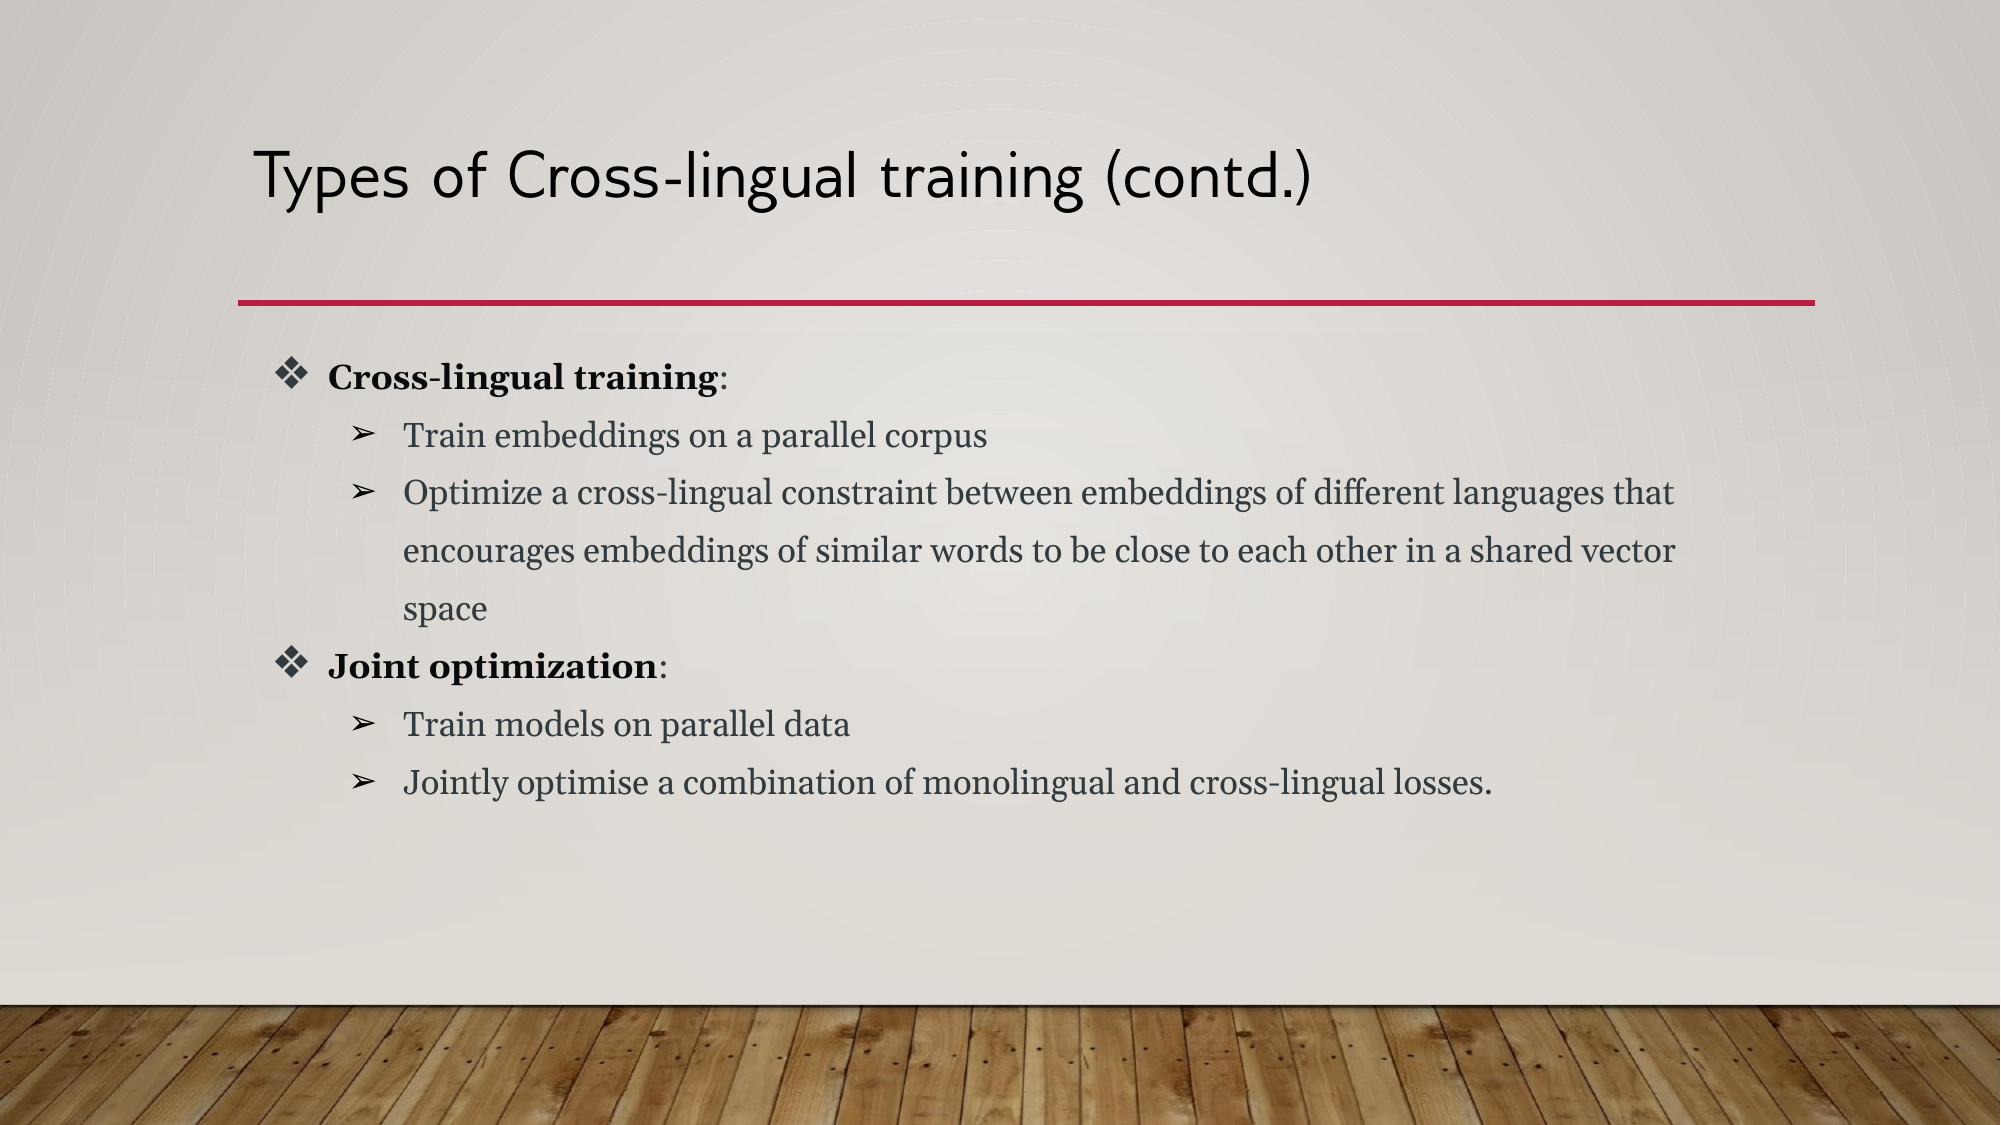

# Types of Cross-lingual training (contd.)
Cross-lingual training:
Train embeddings on a parallel corpus
Optimize a cross-lingual constraint between embeddings of different languages that encourages embeddings of similar words to be close to each other in a shared vector space
Joint optimization:
Train models on parallel data
Jointly optimise a combination of monolingual and cross-lingual losses.